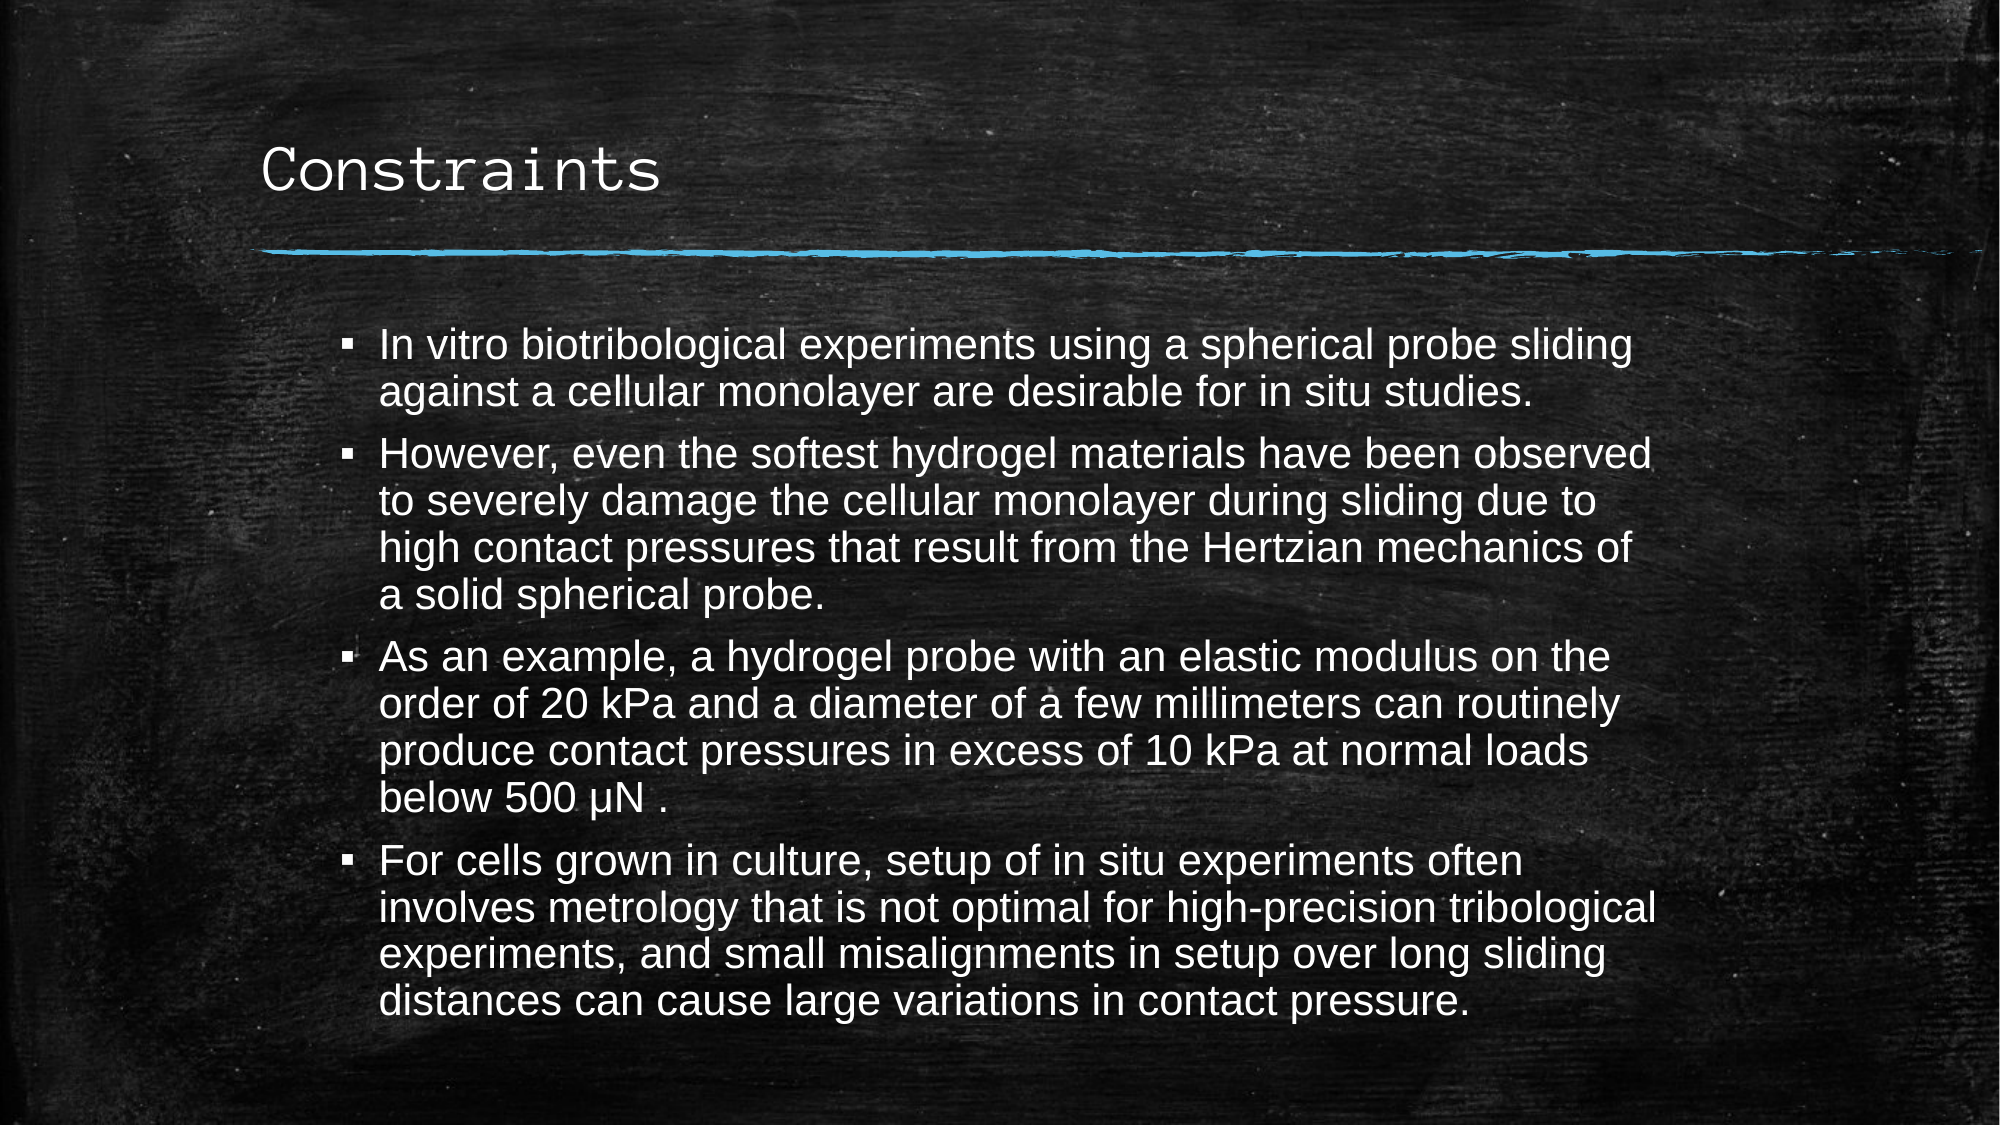

# Constraints
In vitro biotribological experiments using a spherical probe sliding against a cellular monolayer are desirable for in situ studies.
However, even the softest hydrogel materials have been observed to severely damage the cellular monolayer during sliding due to high contact pressures that result from the Hertzian mechanics of a solid spherical probe.
As an example, a hydrogel probe with an elastic modulus on the order of 20 kPa and a diameter of a few millimeters can routinely produce contact pressures in excess of 10 kPa at normal loads below 500 μN .
For cells grown in culture, setup of in situ experiments often involves metrology that is not optimal for high-precision tribological experiments, and small misalignments in setup over long sliding distances can cause large variations in contact pressure.